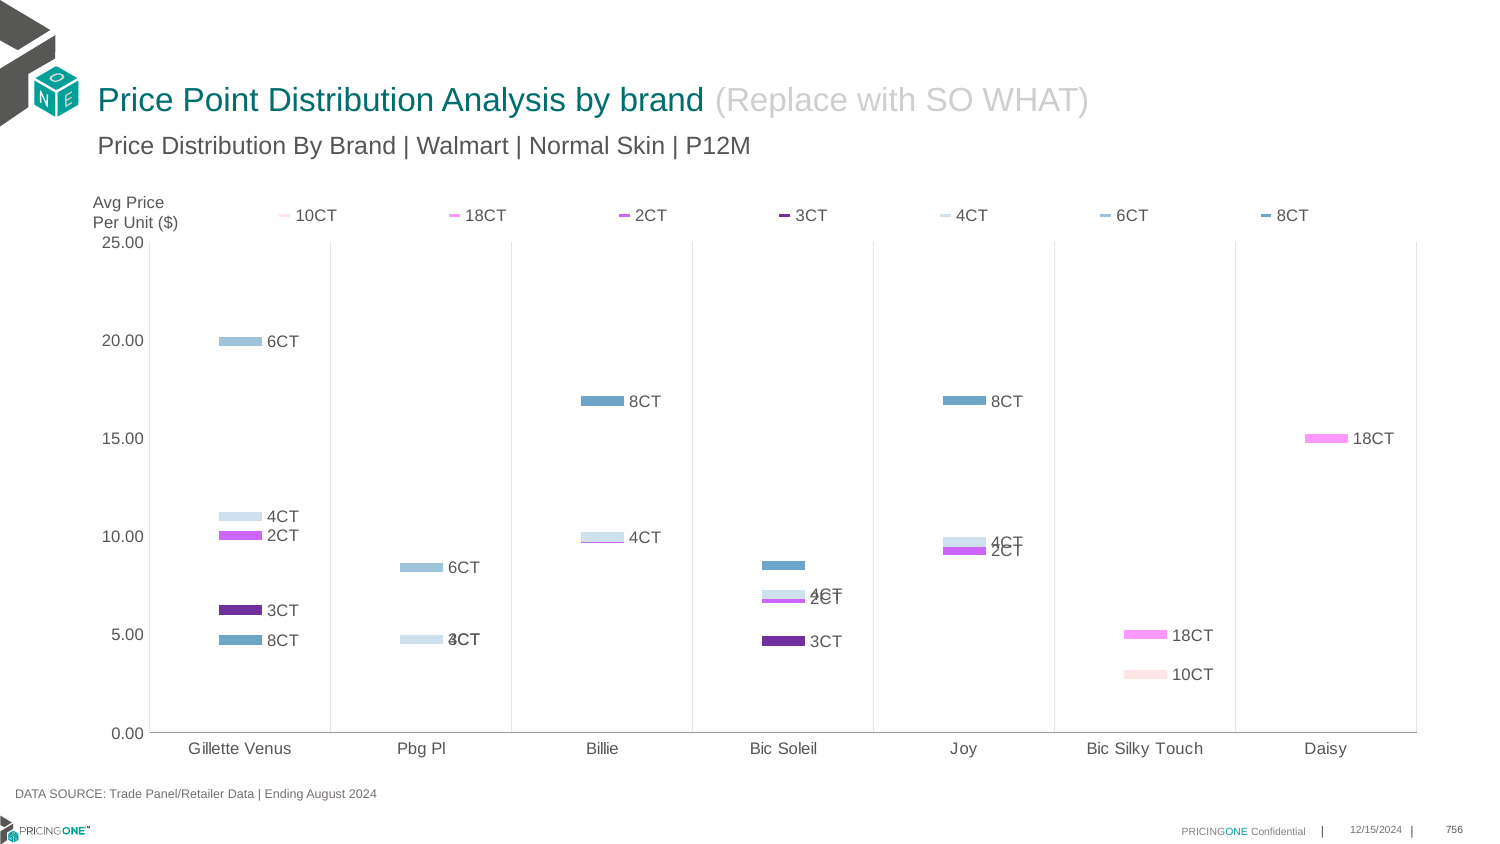

# Price Point Distribution Analysis by brand (Replace with SO WHAT)
Price Distribution By Brand | Walmart | Normal Skin | P12M

### Chart

| Category | 10CT | 18CT | 2CT | 3CT | 4CT | 6CT | 8CT |
|---|---|---|---|---|---|---|---|
| Gillette Venus | None | None | 10.055329657310098 | 6.252142827784412 | 11.019664566607776 | 19.927861624615694 | 4.728558995472026 |
| Pbg Pl | None | None | None | 4.761031705982274 | 4.759614148795535 | 8.4201935324529 | None |
| Billie | None | None | 9.918974930166678 | None | 9.971157333203463 | None | 16.89271974161326 |
| Bic Soleil | None | None | 6.8423008893285155 | 4.66353876177476 | 7.039010810635328 | None | 8.510621249366846 |
| Joy | None | None | 9.283376730315574 | None | 9.72241112317838 | None | 16.911395543030114 |
| Bic Silky Touch | 2.9800636341210645 | 4.989642135746098 | None | None | None | None | None |
| Daisy | None | 14.999777980884154 | None | None | None | None | None |
Avg Price
Per Unit ($)
DATA SOURCE: Trade Panel/Retailer Data | Ending August 2024
12/15/2024
756